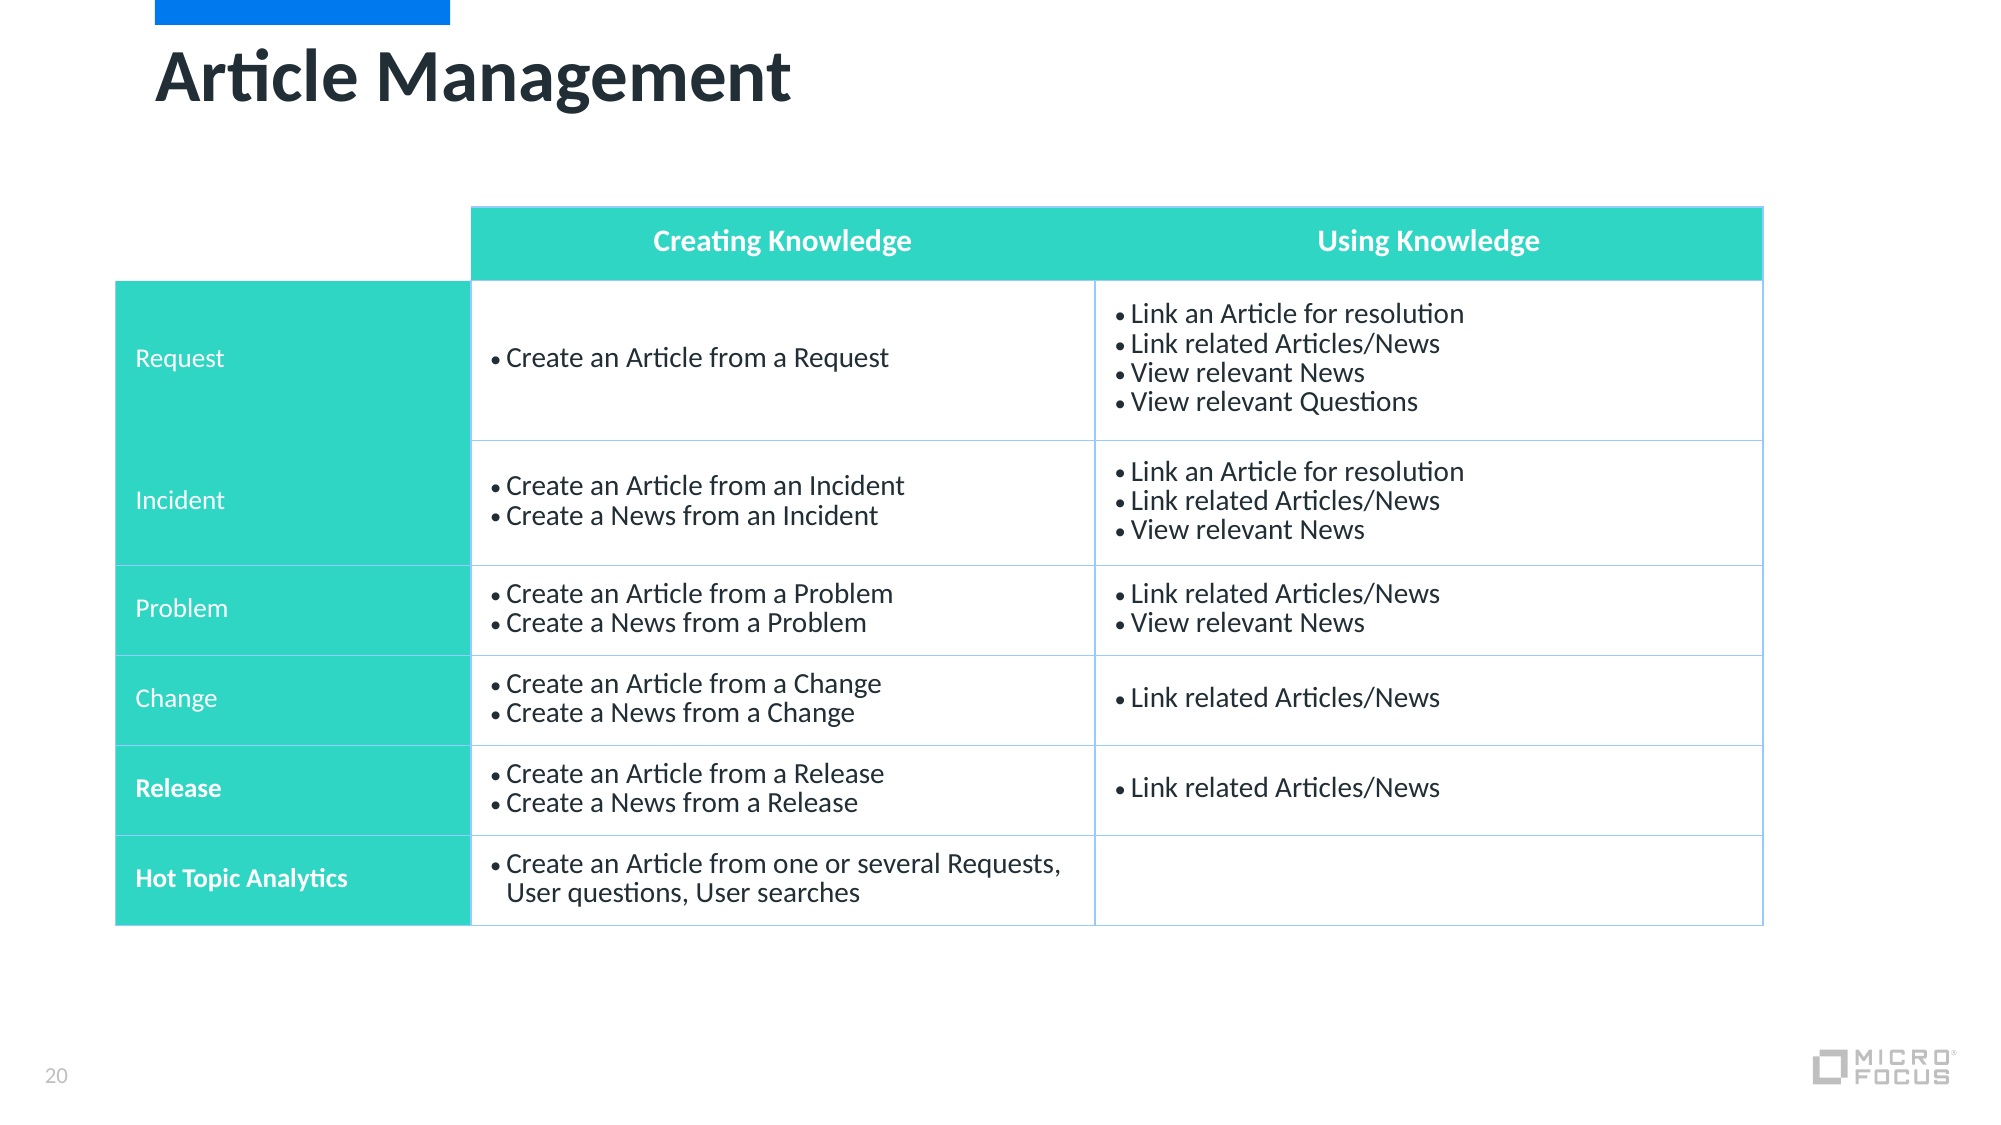

# Article Management
|  | Creating Knowledge | Using Knowledge |
| --- | --- | --- |
| Request | Create an Article from a Request | Link an Article for resolution Link related Articles/News View relevant News View relevant Questions |
| Incident | Create an Article from an Incident Create a News from an Incident | Link an Article for resolution Link related Articles/News View relevant News |
| Problem | Create an Article from a Problem Create a News from a Problem | Link related Articles/News View relevant News |
| Change | Create an Article from a Change Create a News from a Change | Link related Articles/News |
| Release | Create an Article from a Release Create a News from a Release | Link related Articles/News |
| Hot Topic Analytics | Create an Article from one or several Requests, User questions, User searches |  |
20